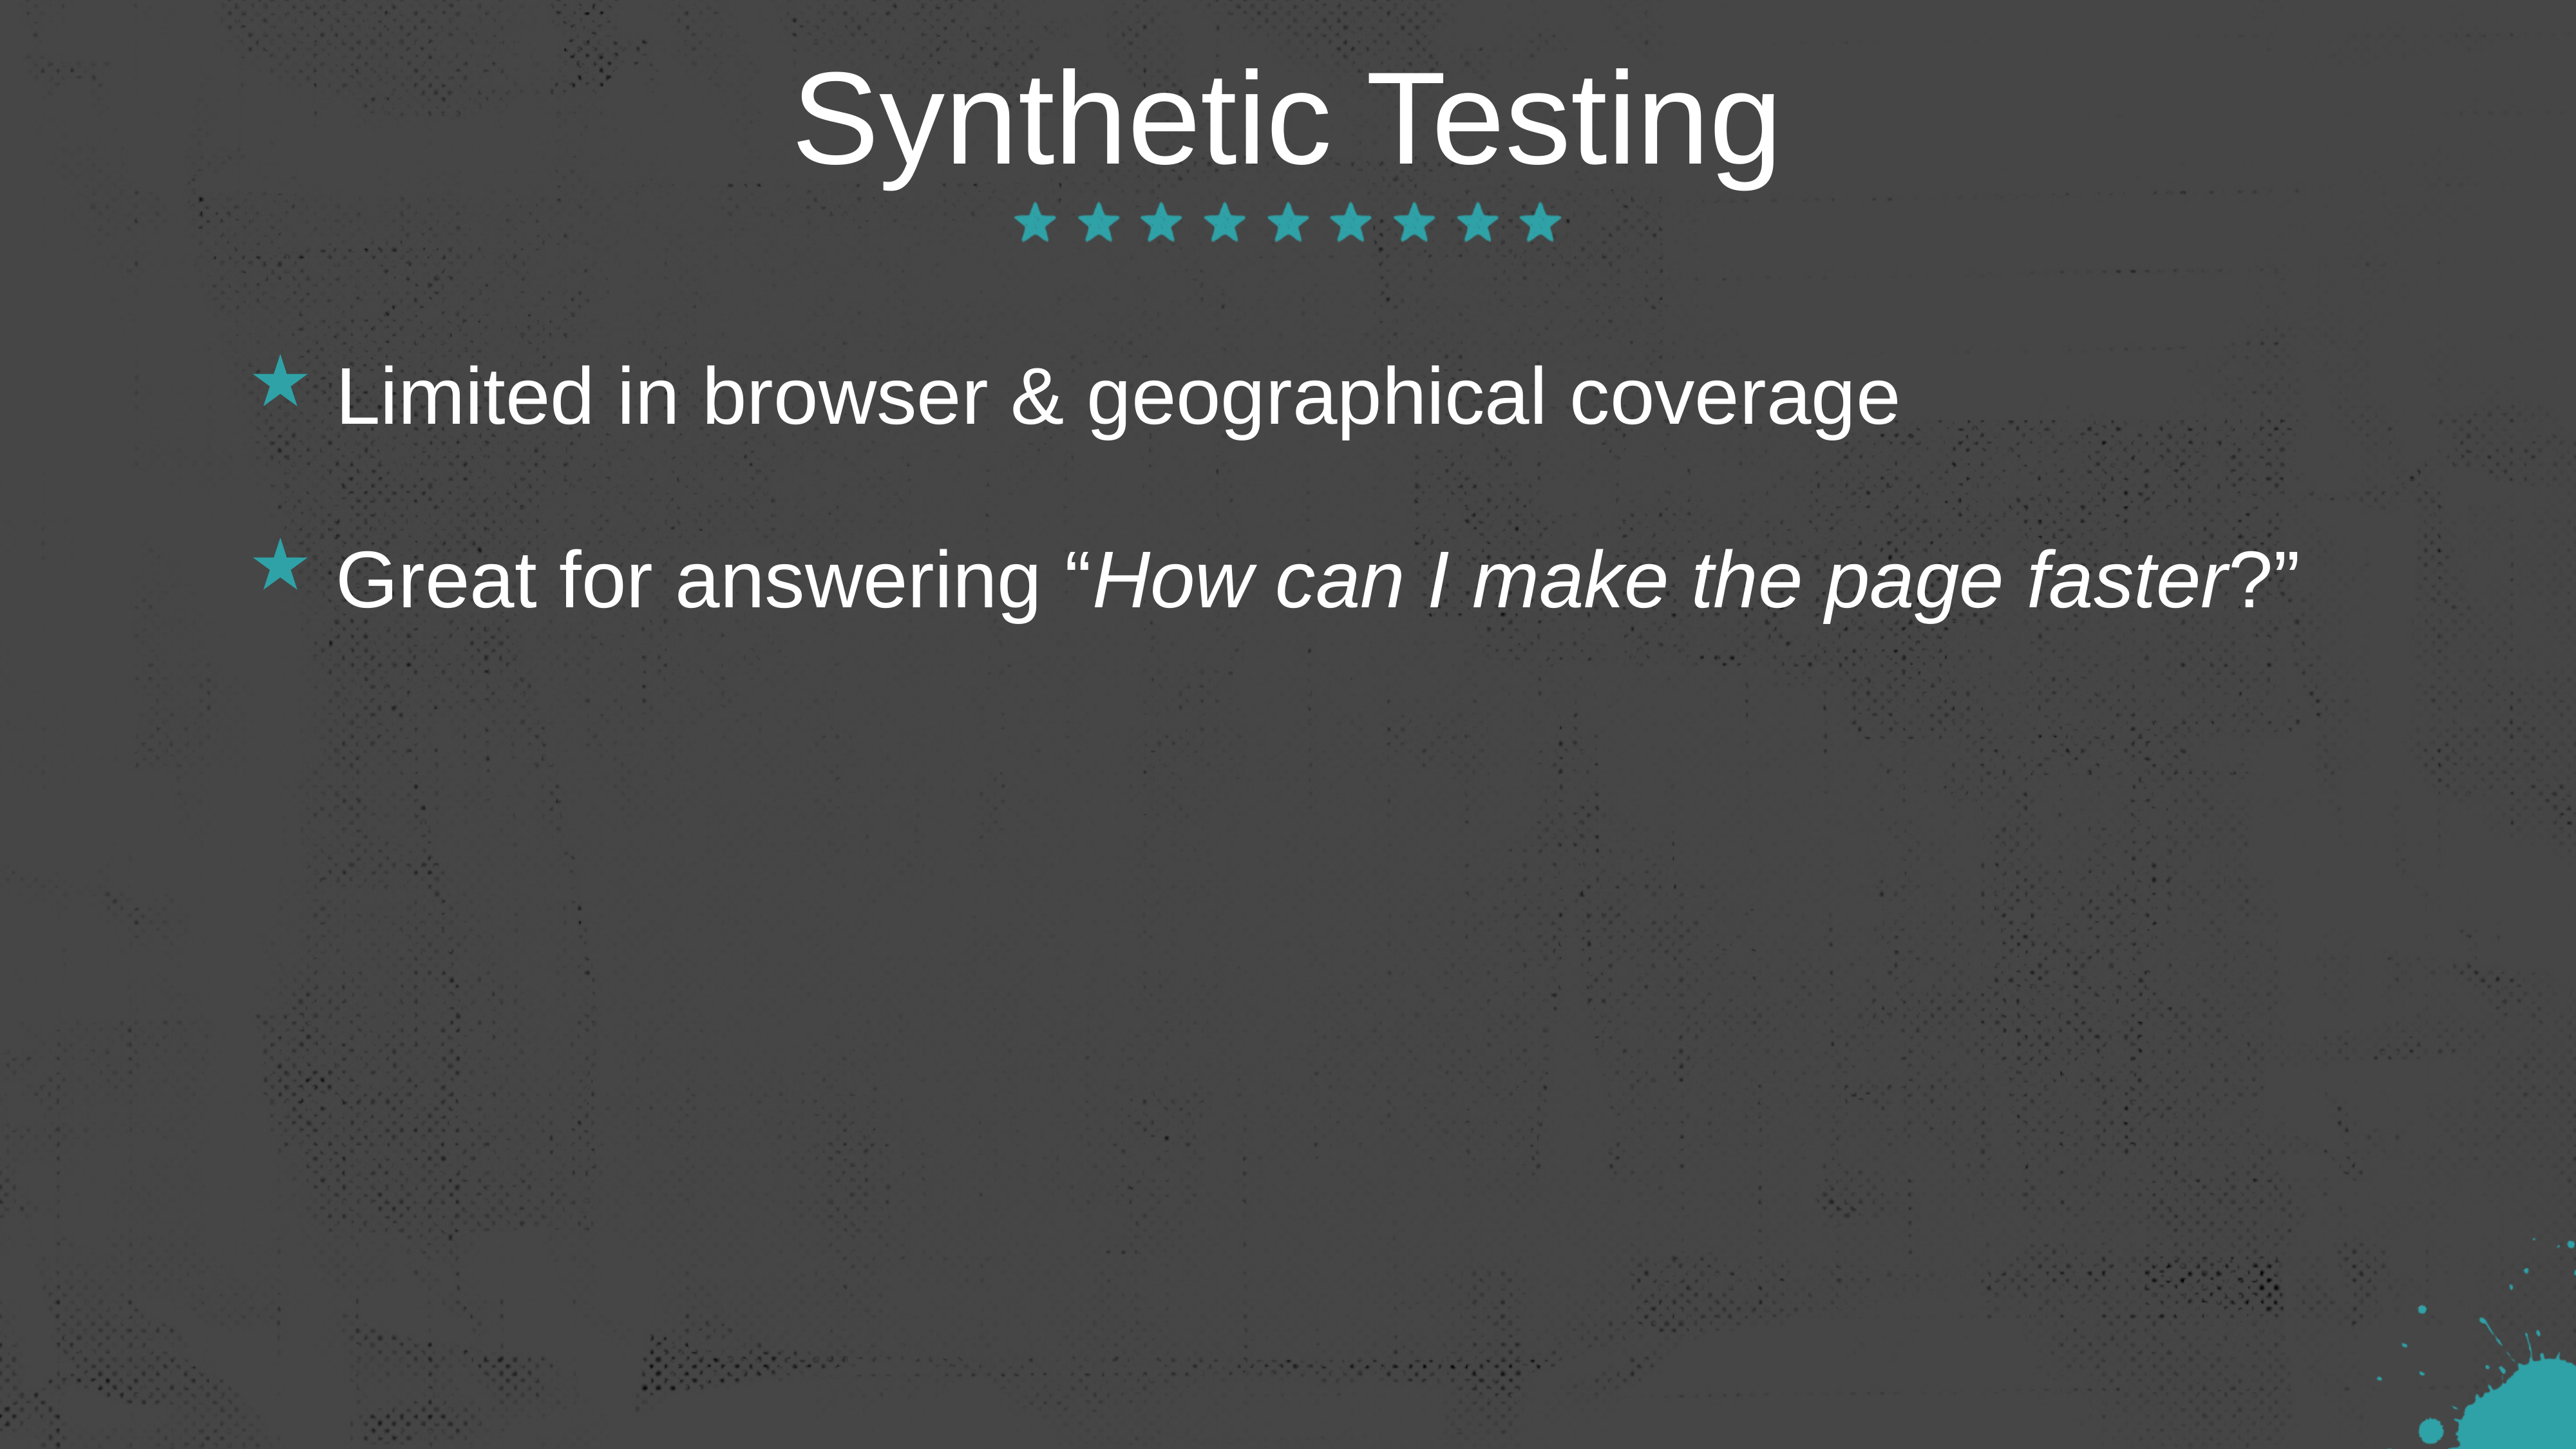

# Synthetic Testing
Limited in browser & geographical coverage
Great for answering “How can I make the page faster?”